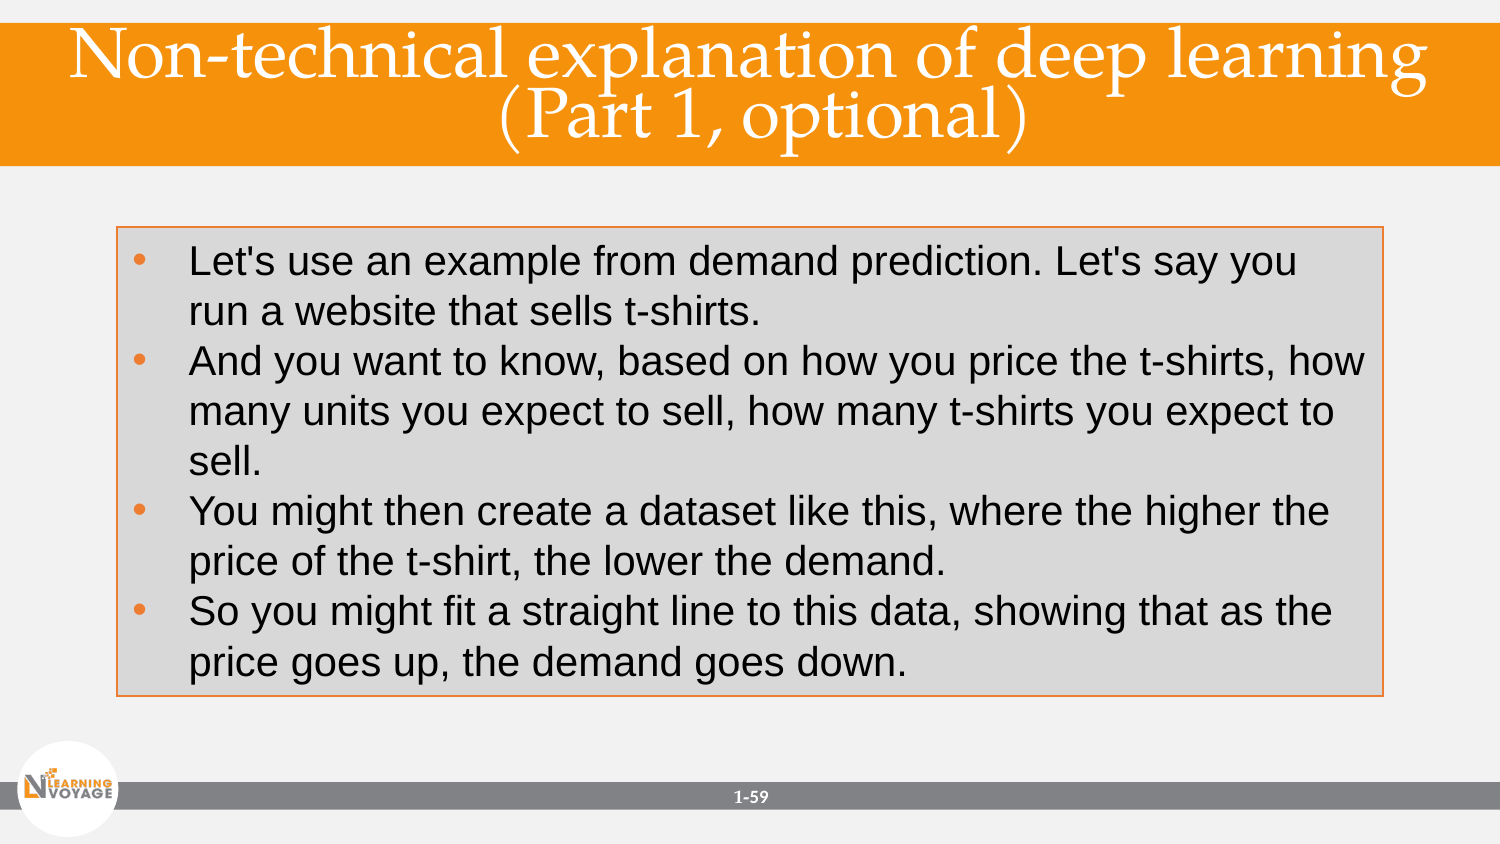

Non-technical explanation of deep learning (Part 1, optional)
Let's use an example from demand prediction. Let's say you run a website that sells t-shirts.
And you want to know, based on how you price the t-shirts, how many units you expect to sell, how many t-shirts you expect to sell.
You might then create a dataset like this, where the higher the price of the t-shirt, the lower the demand.
So you might fit a straight line to this data, showing that as the price goes up, the demand goes down.
1-59